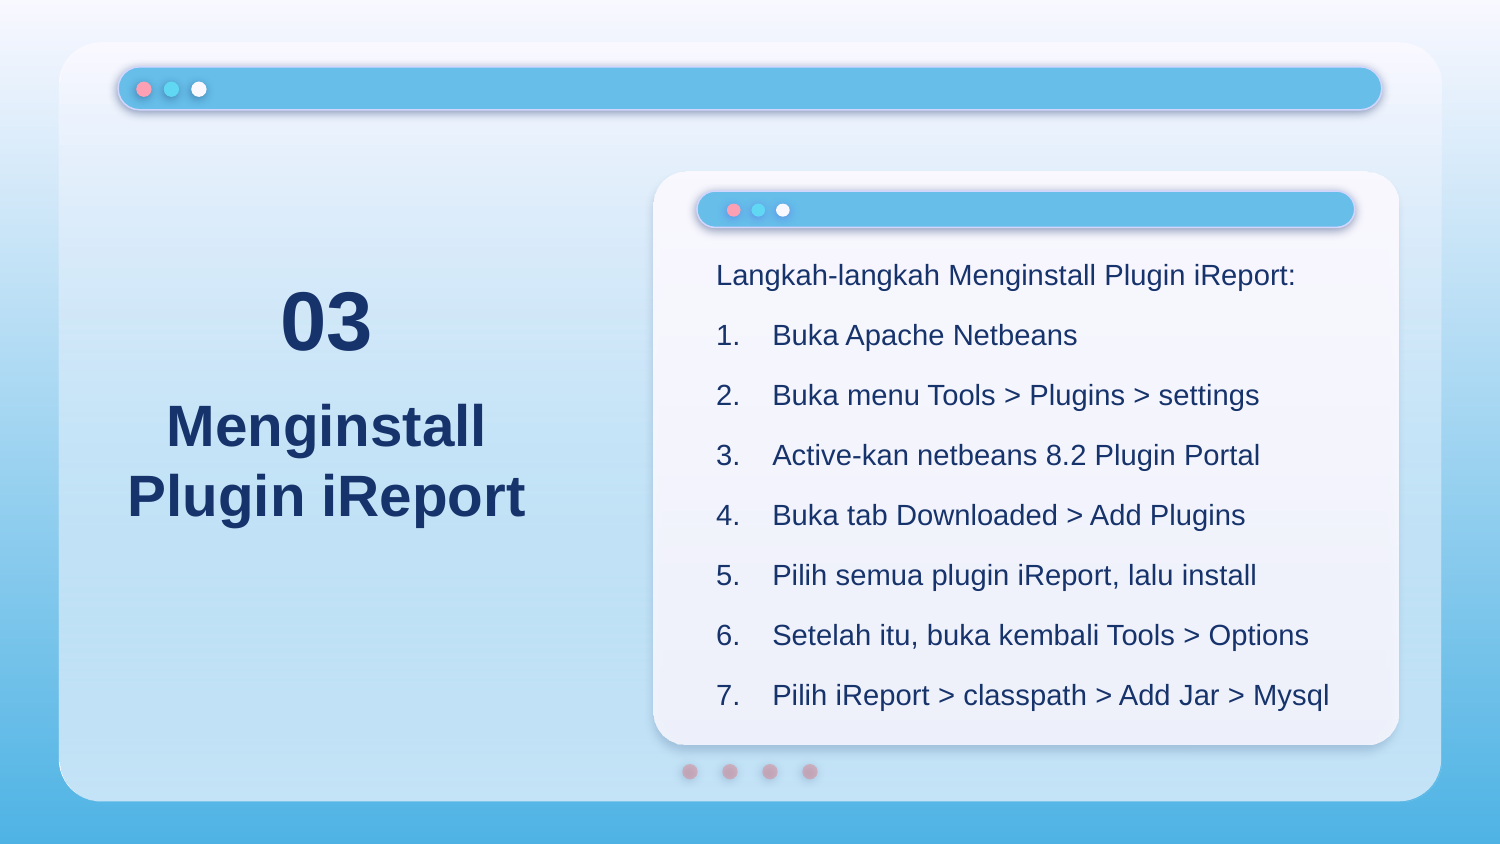

Langkah-langkah Menginstall Plugin iReport:
Buka Apache Netbeans
Buka menu Tools > Plugins > settings
Active-kan netbeans 8.2 Plugin Portal
Buka tab Downloaded > Add Plugins
Pilih semua plugin iReport, lalu install
Setelah itu, buka kembali Tools > Options
Pilih iReport > classpath > Add Jar > Mysql
03
# Menginstall Plugin iReport